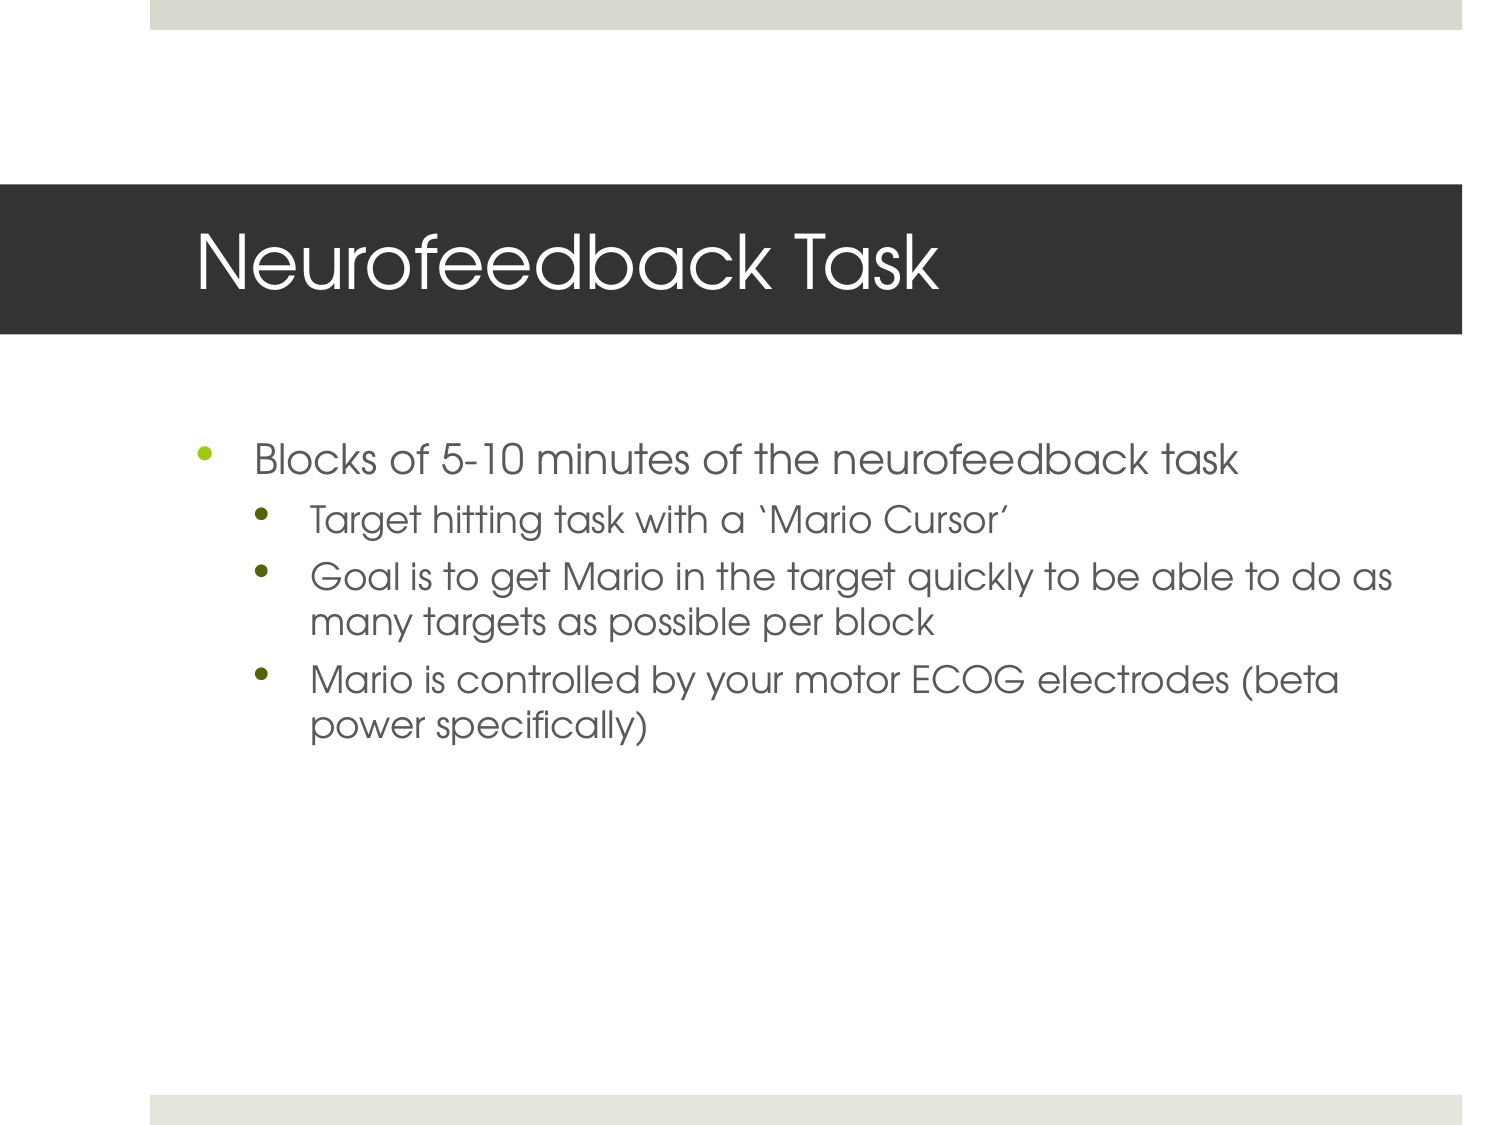

# Neurofeedback Task
Blocks of 5-10 minutes of the neurofeedback task
Target hitting task with a ‘Mario Cursor’
Goal is to get Mario in the target quickly to be able to do as many targets as possible per block
Mario is controlled by your motor ECOG electrodes (beta power specifically)